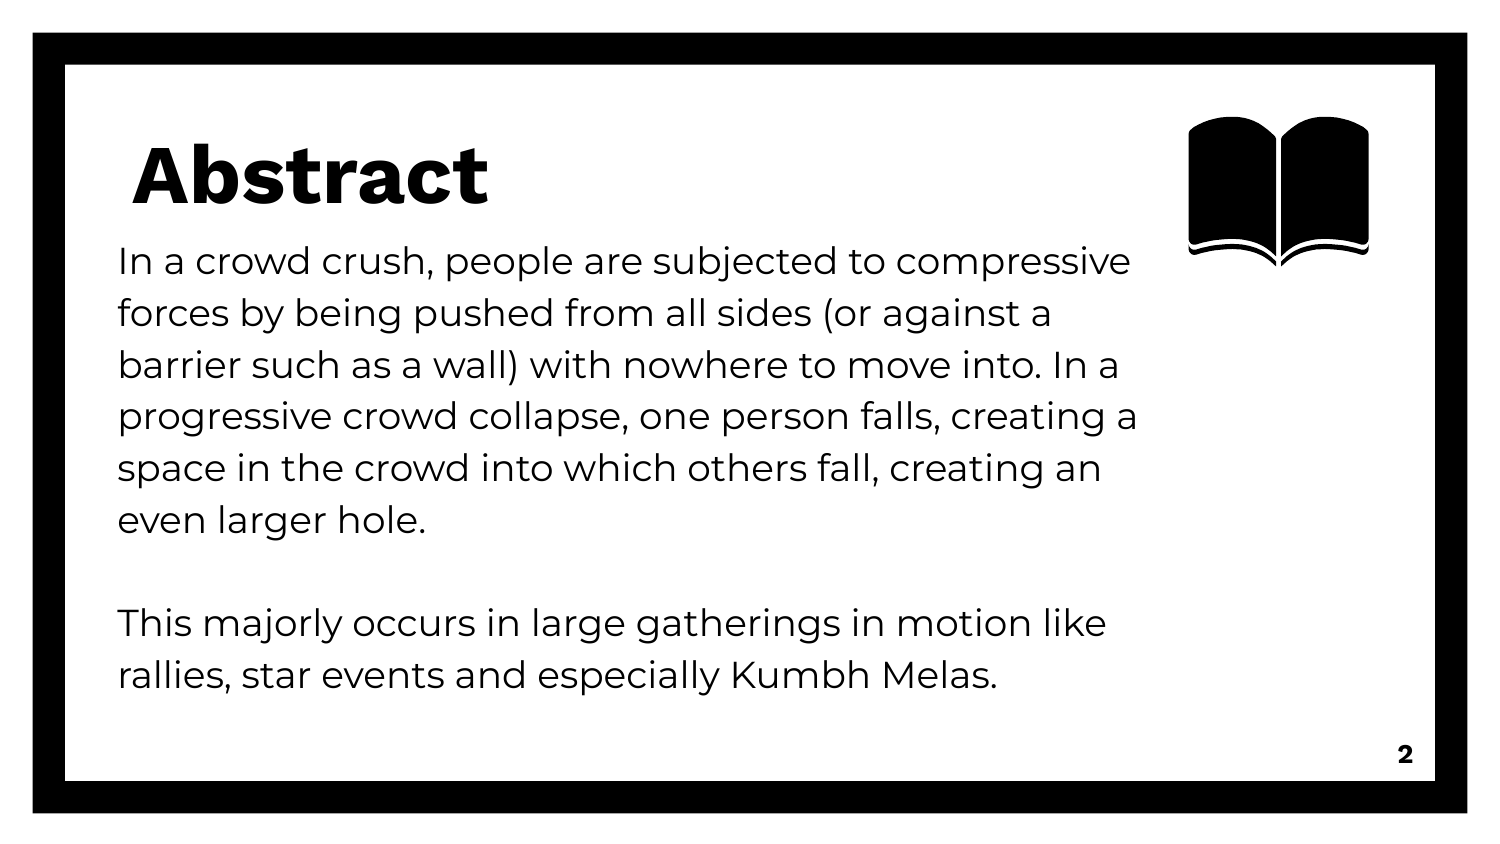

# Abstract

In a crowd crush, people are subjected to compressive forces by being pushed from all sides (or against a barrier such as a wall) with nowhere to move into. In a progressive crowd collapse, one person falls, creating a space in the crowd into which others fall, creating an even larger hole.

This majorly occurs in large gatherings in motion like rallies, star events and especially Kumbh Melas.

2